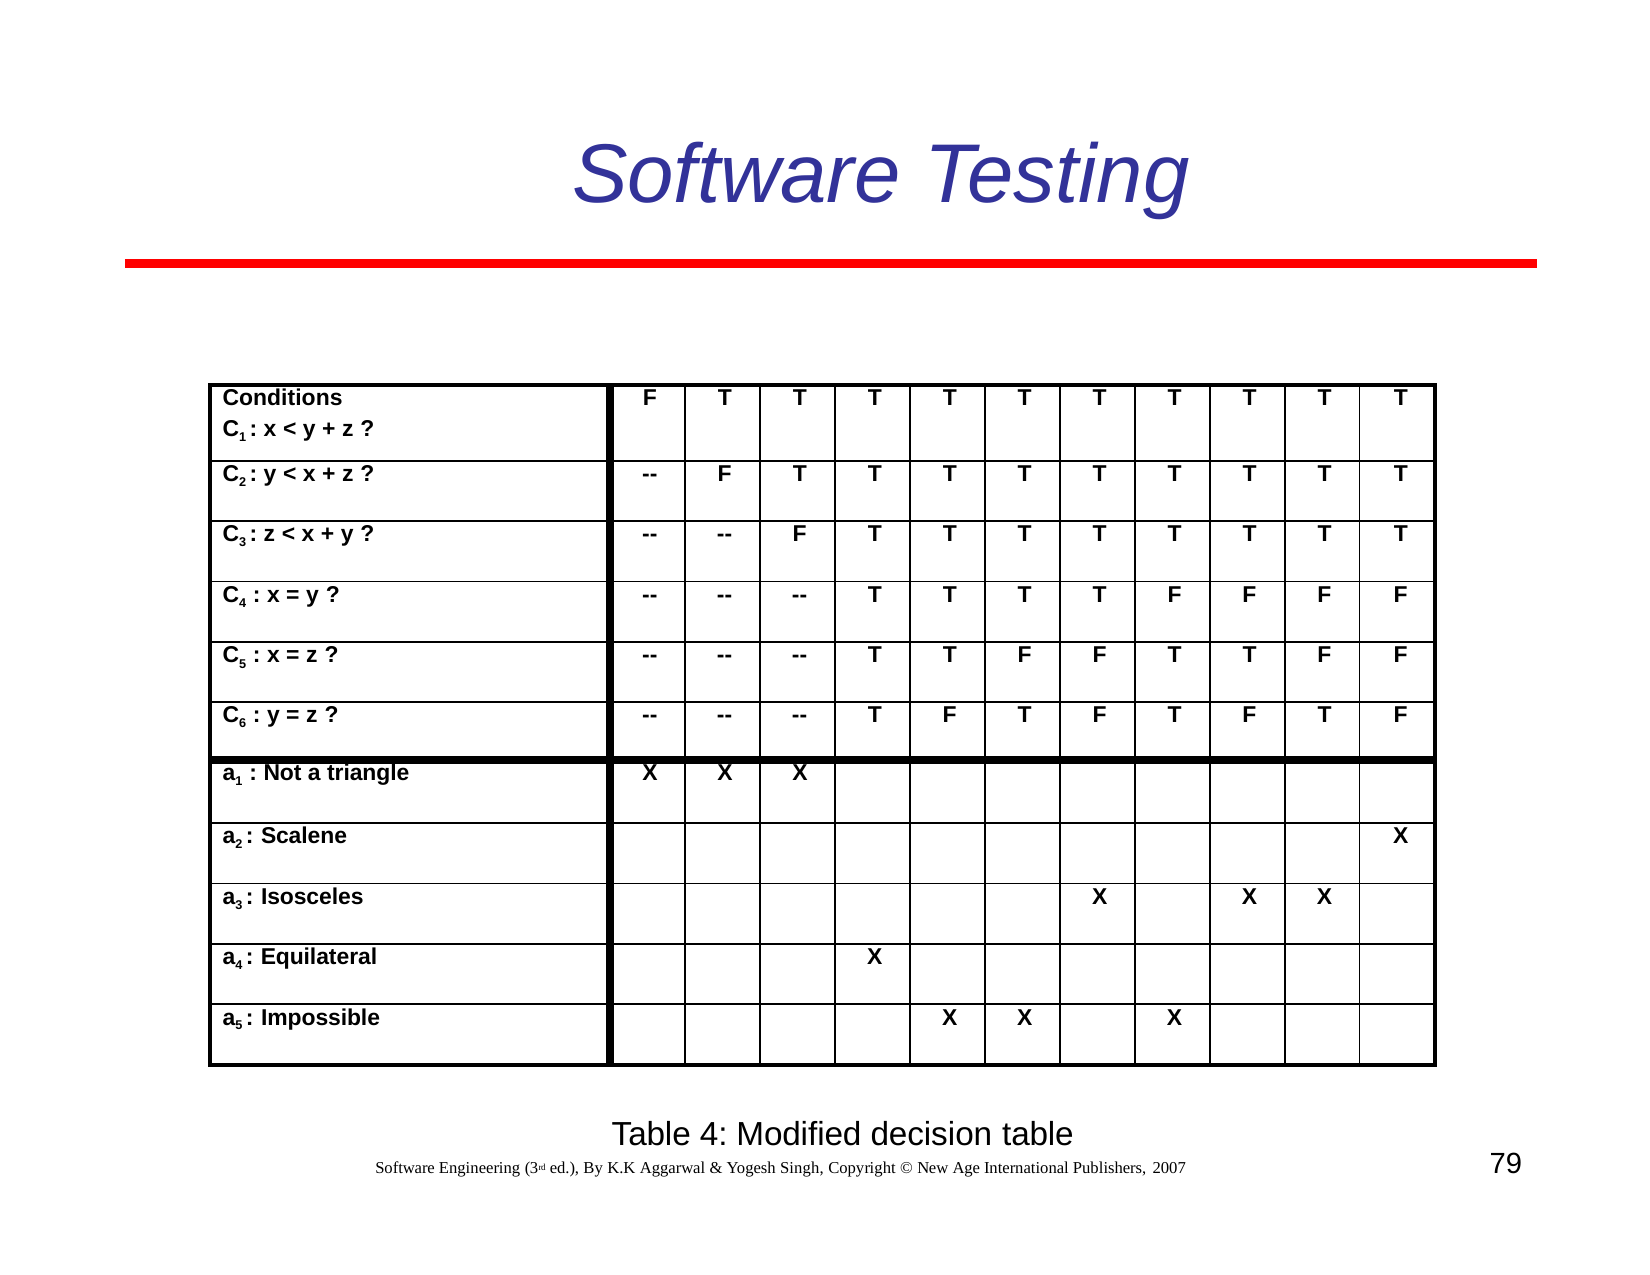

# Software Testing

| Conditions C1 : x < y + z ? | F | T | T | T | T | T | T | T | T | T | T |
| --- | --- | --- | --- | --- | --- | --- | --- | --- | --- | --- | --- |
| C2 : y < x + z ? | -- | F | T | T | T | T | T | T | T | T | T |
| C3 : z < x + y ? | -- | -- | F | T | T | T | T | T | T | T | T |
| C4 : x = y ? | -- | -- | -- | T | T | T | T | F | F | F | F |
| C5 : x = z ? | -- | -- | -- | T | T | F | F | T | T | F | F |
| C6 : y = z ? | -- | -- | -- | T | F | T | F | T | F | T | F |
| a1 : Not a triangle | X | X | X |  |  |  |  |  |  |  |  |
| a2 : Scalene |  |  |  |  |  |  |  |  |  |  | X |
| a3 : Isosceles |  |  |  |  |  |  | X |  | X | X |  |
| a4 : Equilateral |  |  |  | X |  |  |  |  |  |  |  |
| a5 : Impossible |  |  |  |  | X | X |  | X |  |  |  |
79
Table 4: Modified decision table
Software Engineering (3rd  ed.), By K.K Aggarwal & Yogesh Singh, Copyright © New Age International Publishers, 2007